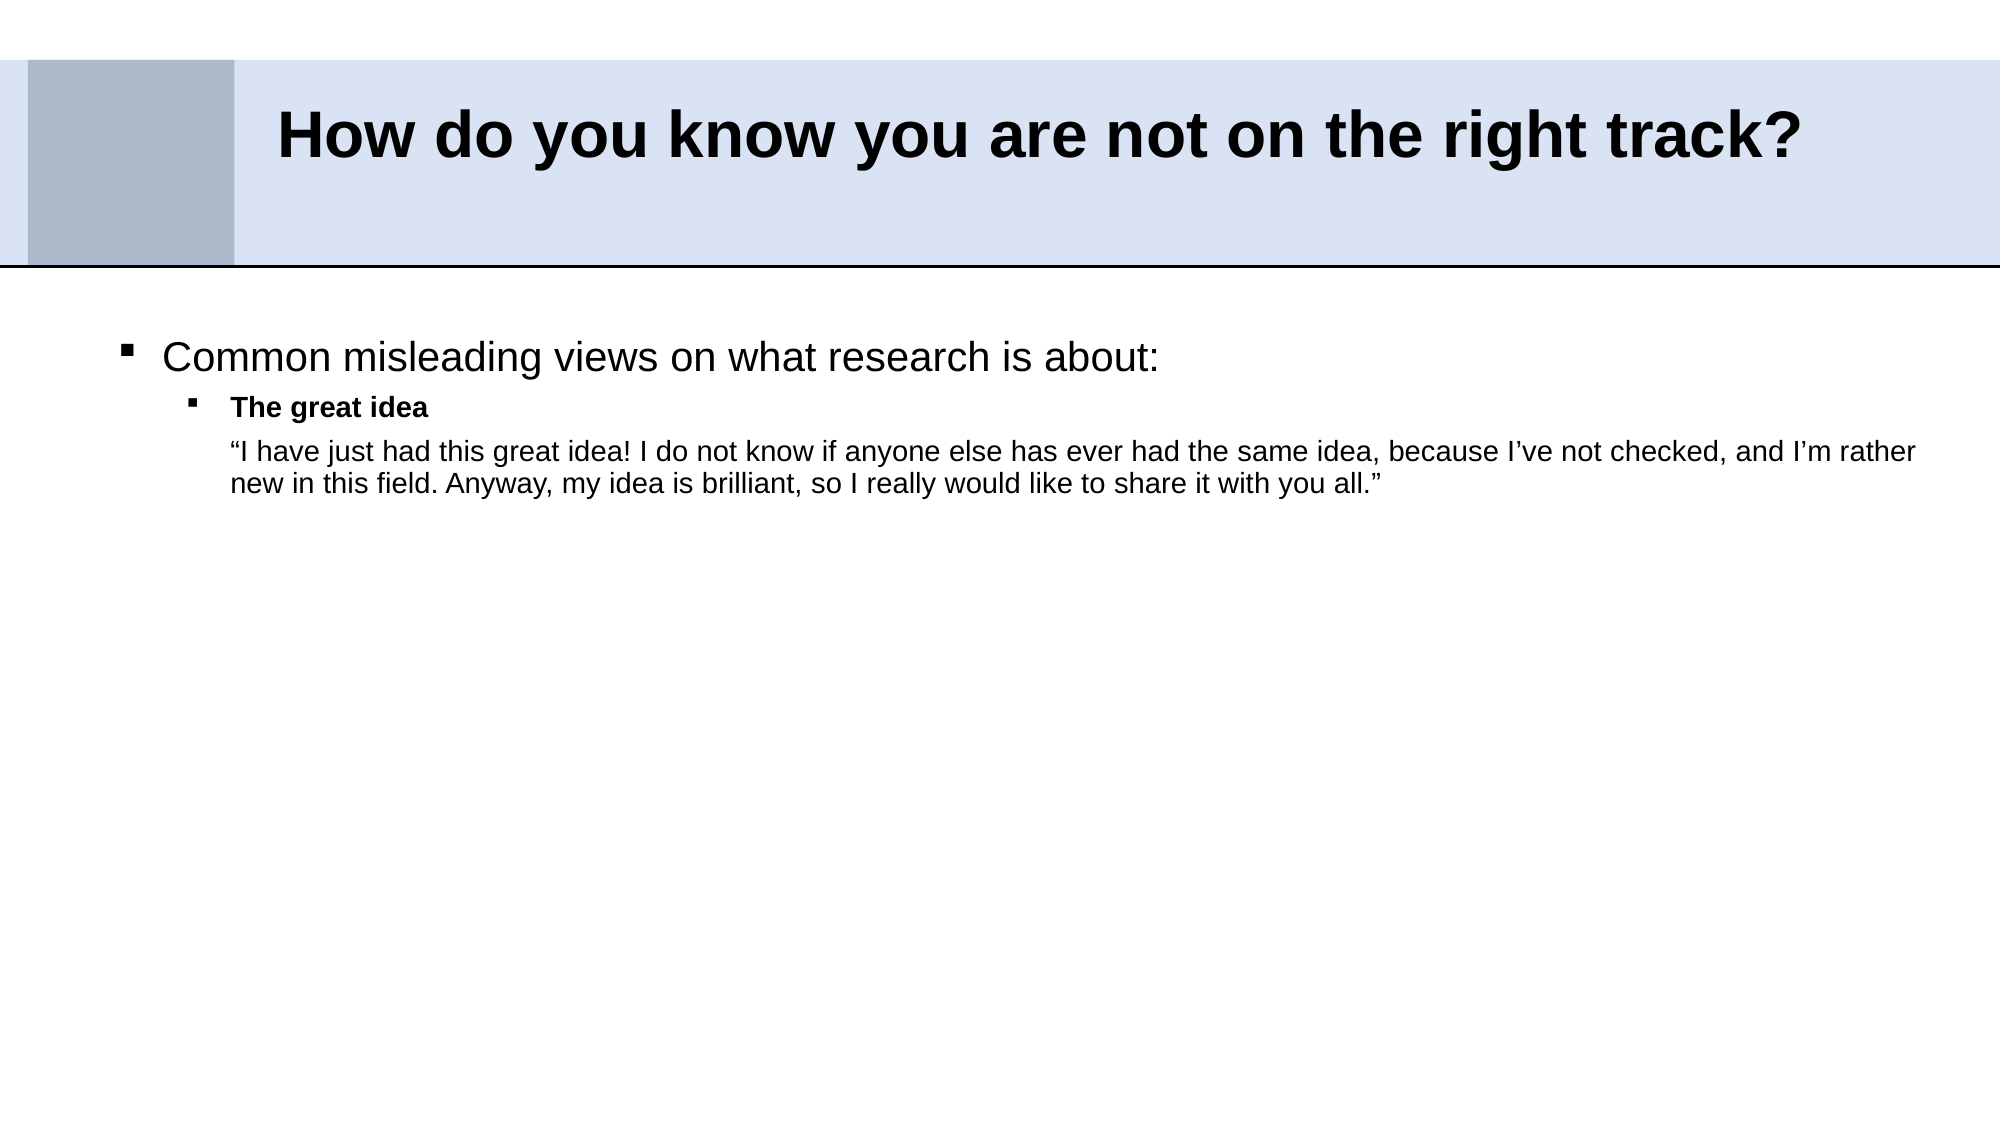

# How do you know you are not on the right track?

Common misleading views on what research is about:
The great idea
	“I have just had this great idea! I do not know if anyone else has ever had the same idea, because I’ve not checked, and I’m rather new in this field. Anyway, my idea is brilliant, so I really would like to share it with you all.”